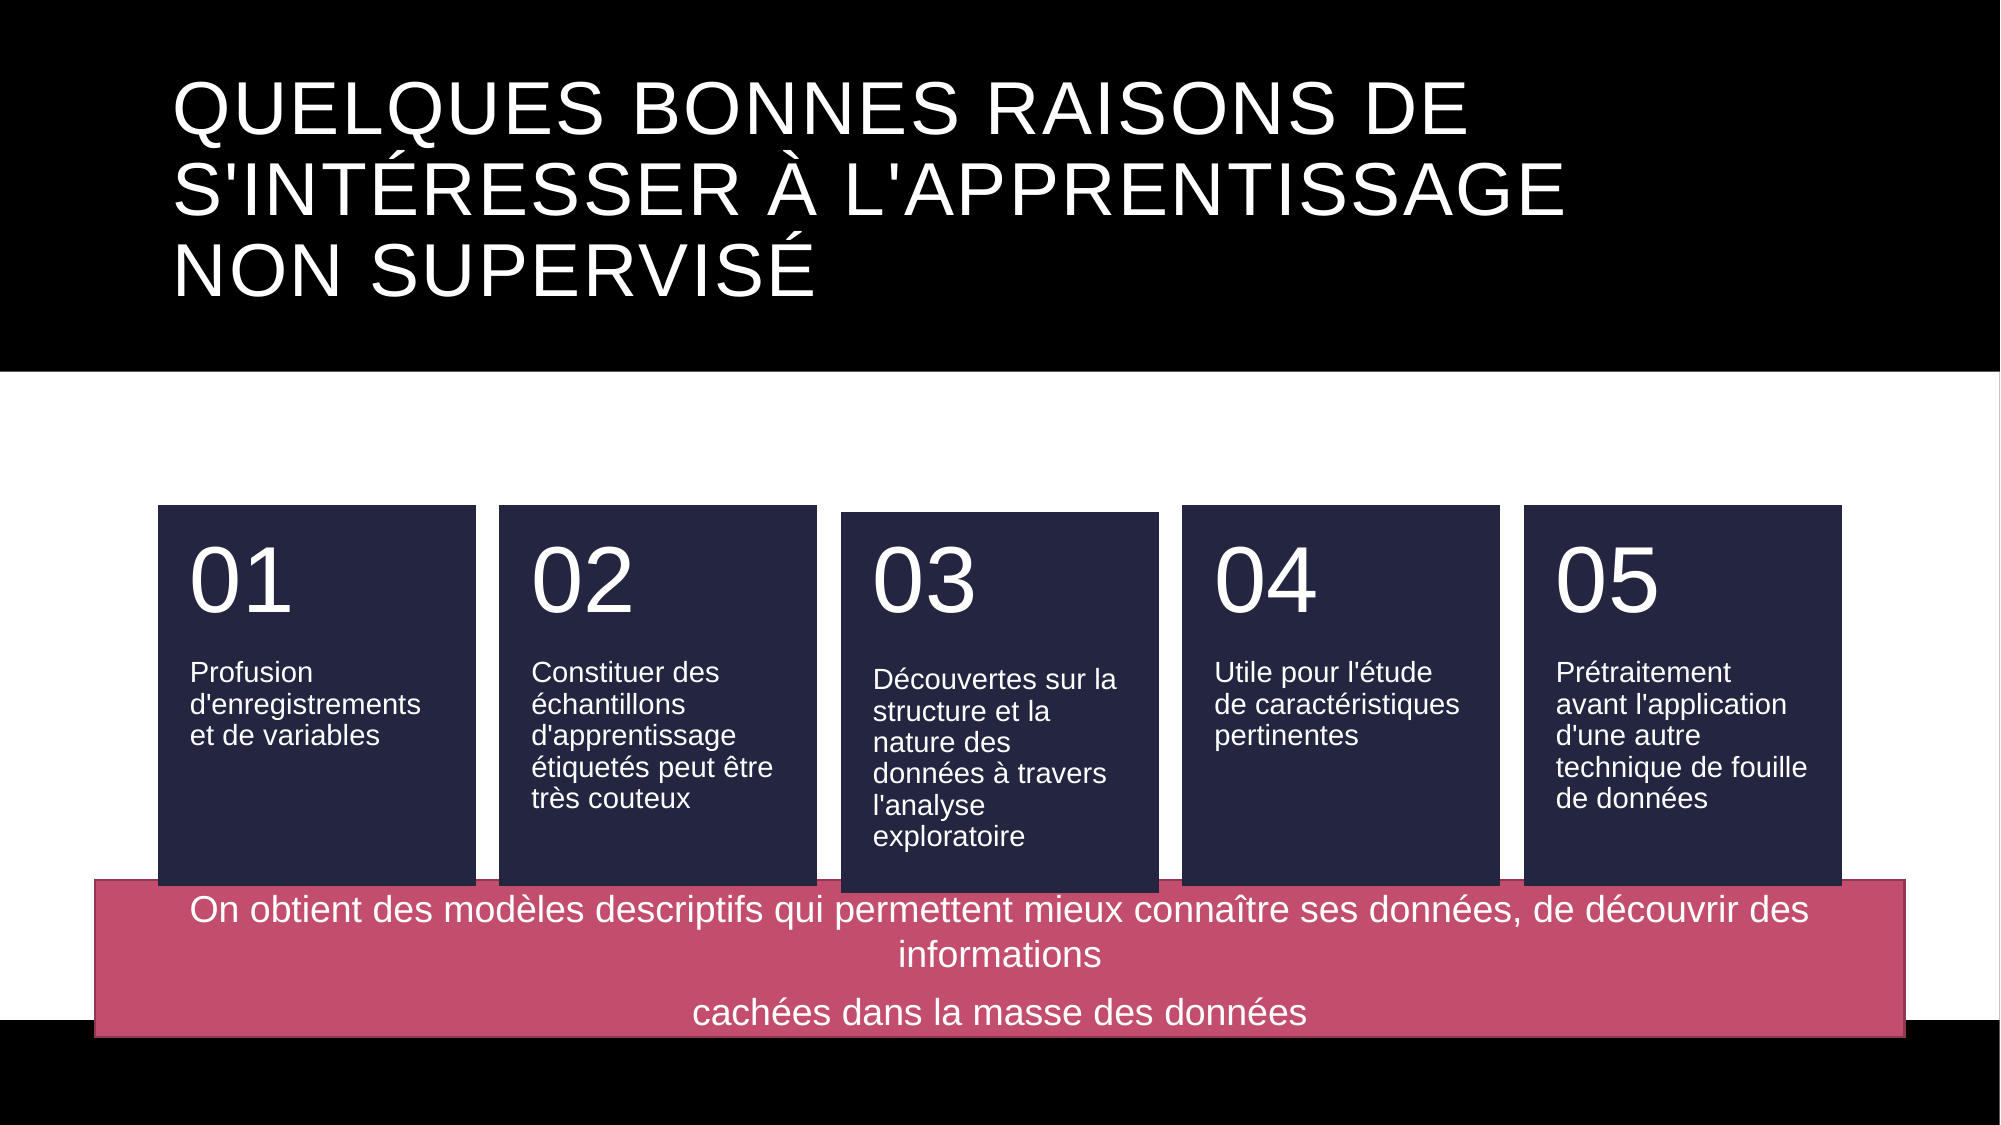

# Quelques bonnes raisons de s'intéresser à l'apprentissage non supervisé

Profusion d'enregistrements et de variables
01
Constituer des échantillons d'apprentissage étiquetés peut être très couteux
02
Découvertes sur la structure et la nature des données à travers l'analyse exploratoire
03
Utile pour l'étude de caractéristiques pertinentes
04
Prétraitement avant l'application d'une autre technique de fouille de données
05
On obtient des modèles descriptifs qui permettent mieux connaître ses données, de découvrir des informations
cachées dans la masse des données